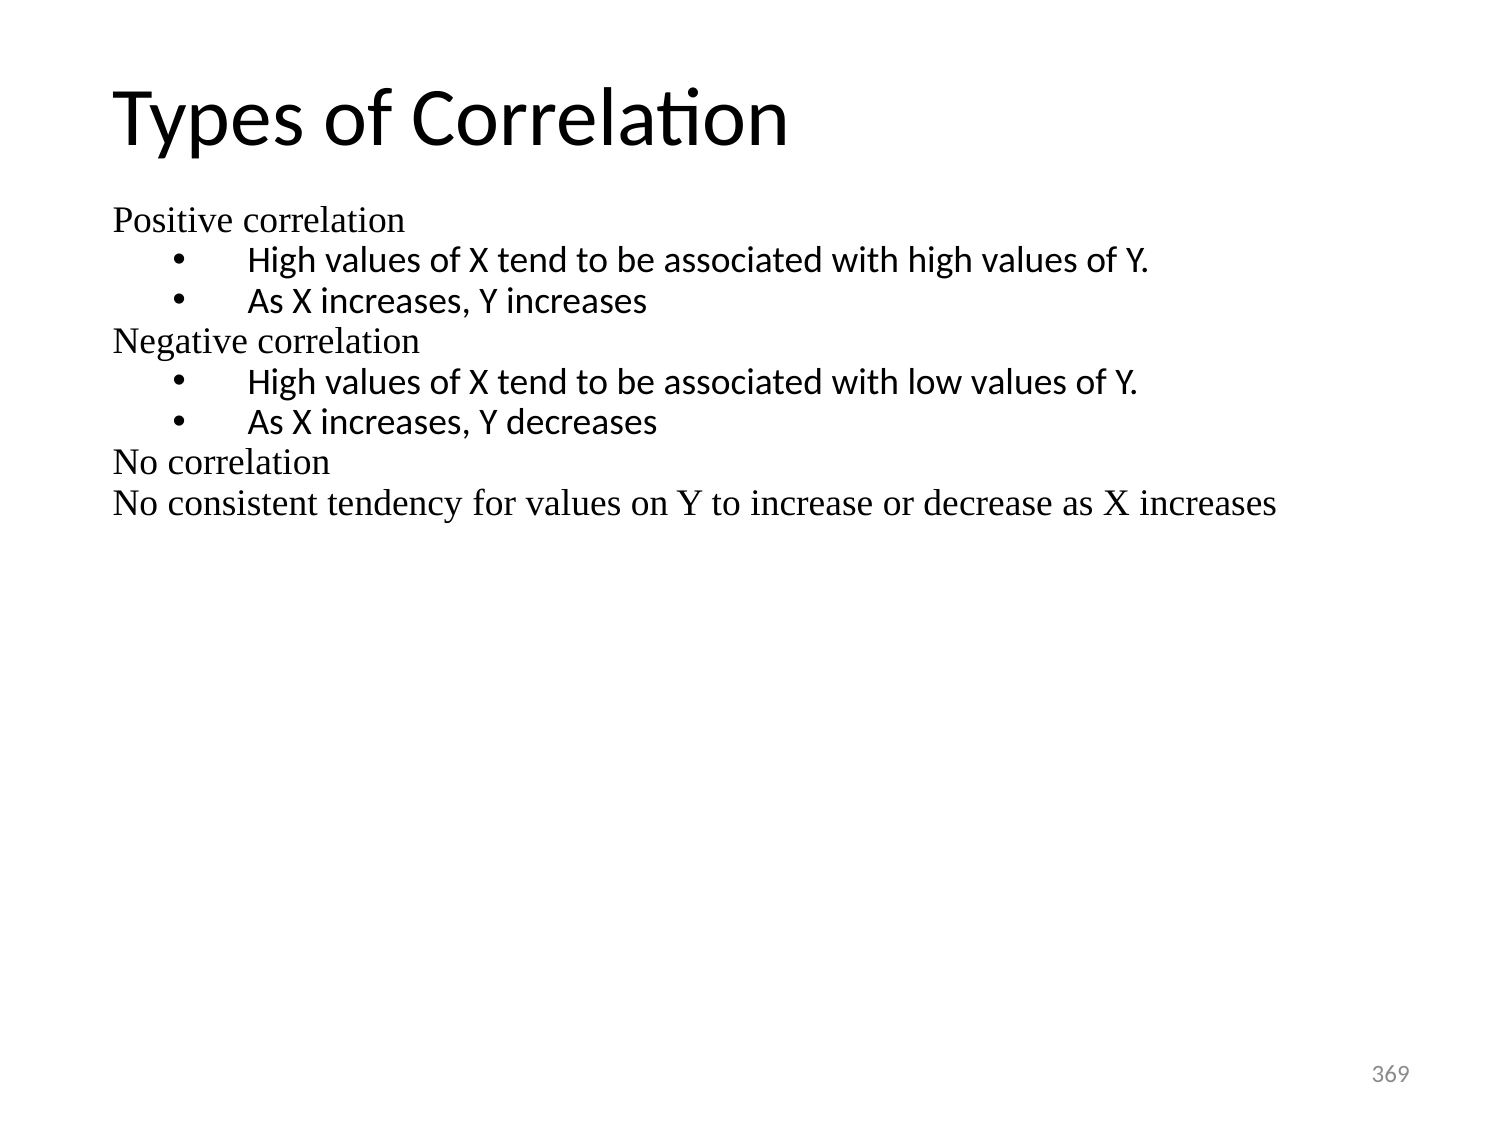

# Types of Correlation
Positive correlation
High values of X tend to be associated with high values of Y.
As X increases, Y increases
Negative correlation
High values of X tend to be associated with low values of Y.
As X increases, Y decreases
No correlation
No consistent tendency for values on Y to increase or decrease as X increases
369